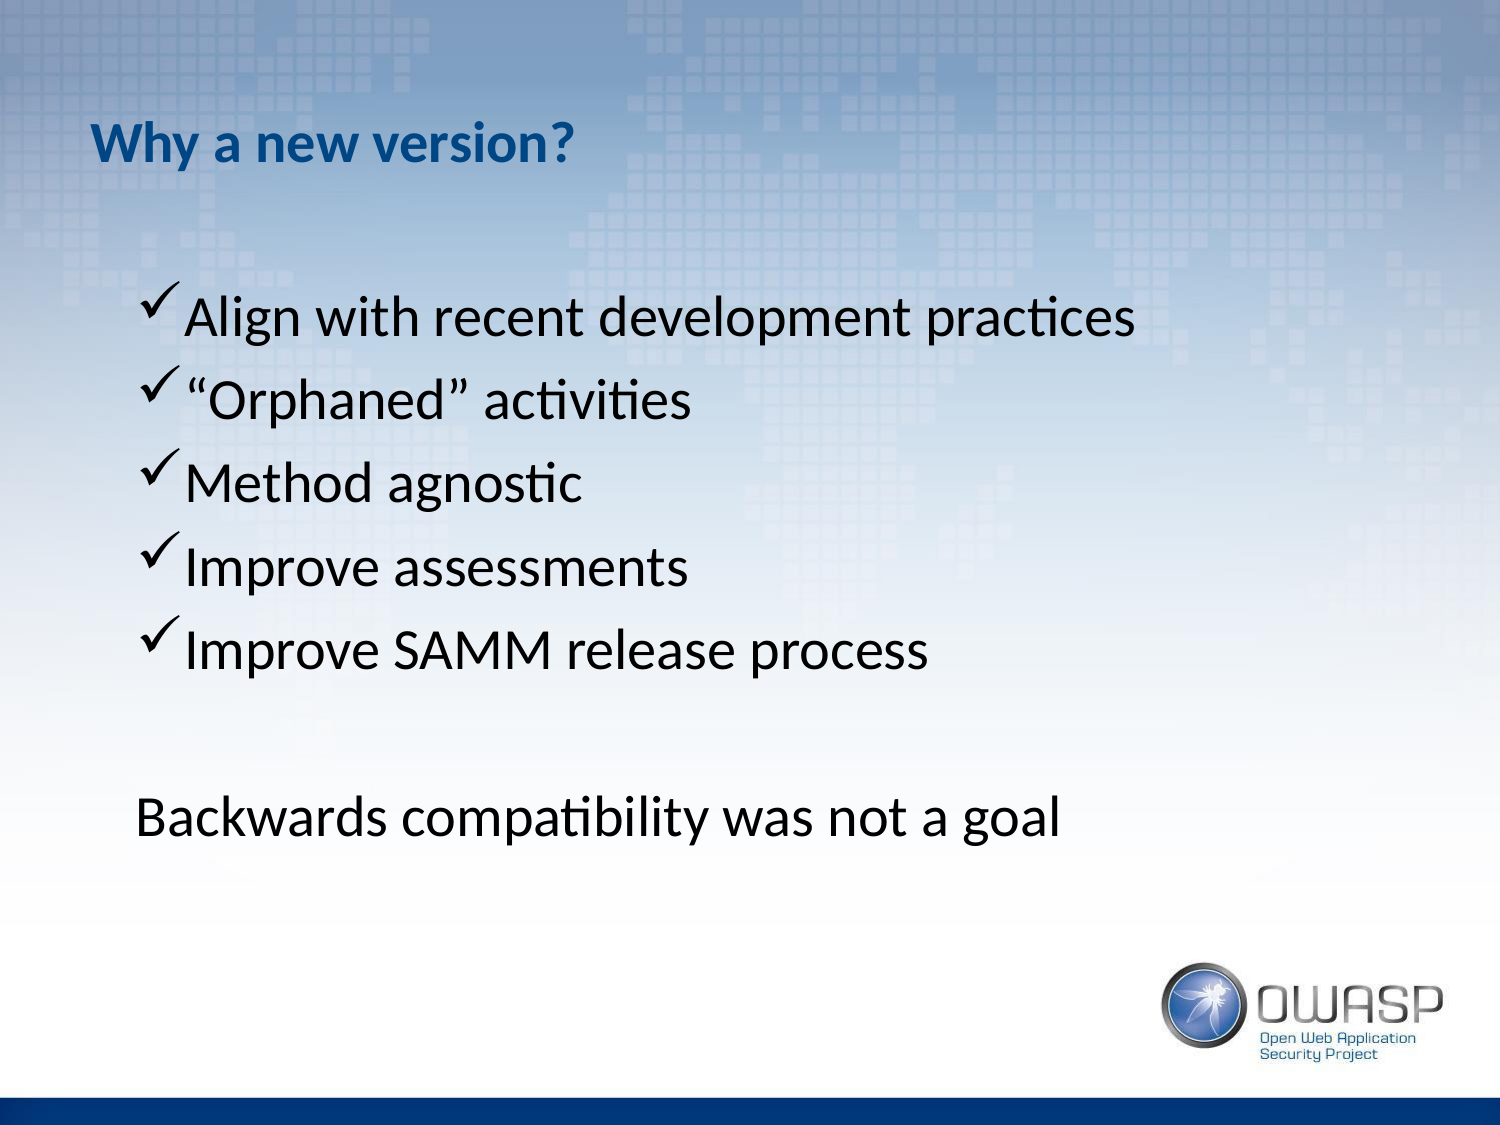

# Why a new version?
Align with recent development practices
“Orphaned” activities
Method agnostic
Improve assessments
Improve SAMM release process

Backwards compatibility was not a goal